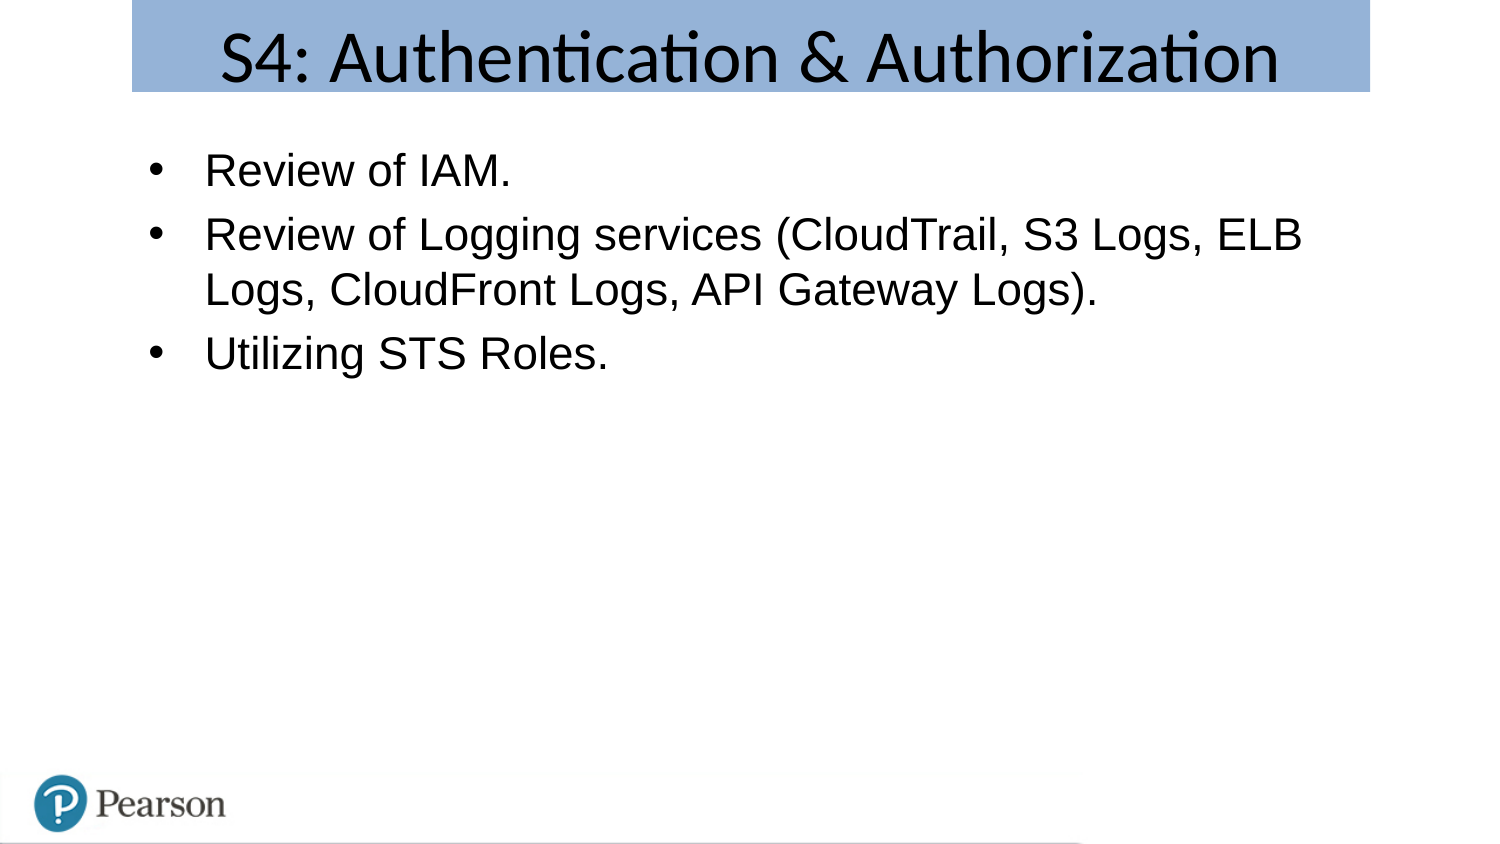

S4: Authentication & Authorization
Review of IAM.
Review of Logging services (CloudTrail, S3 Logs, ELB Logs, CloudFront Logs, API Gateway Logs).
Utilizing STS Roles.